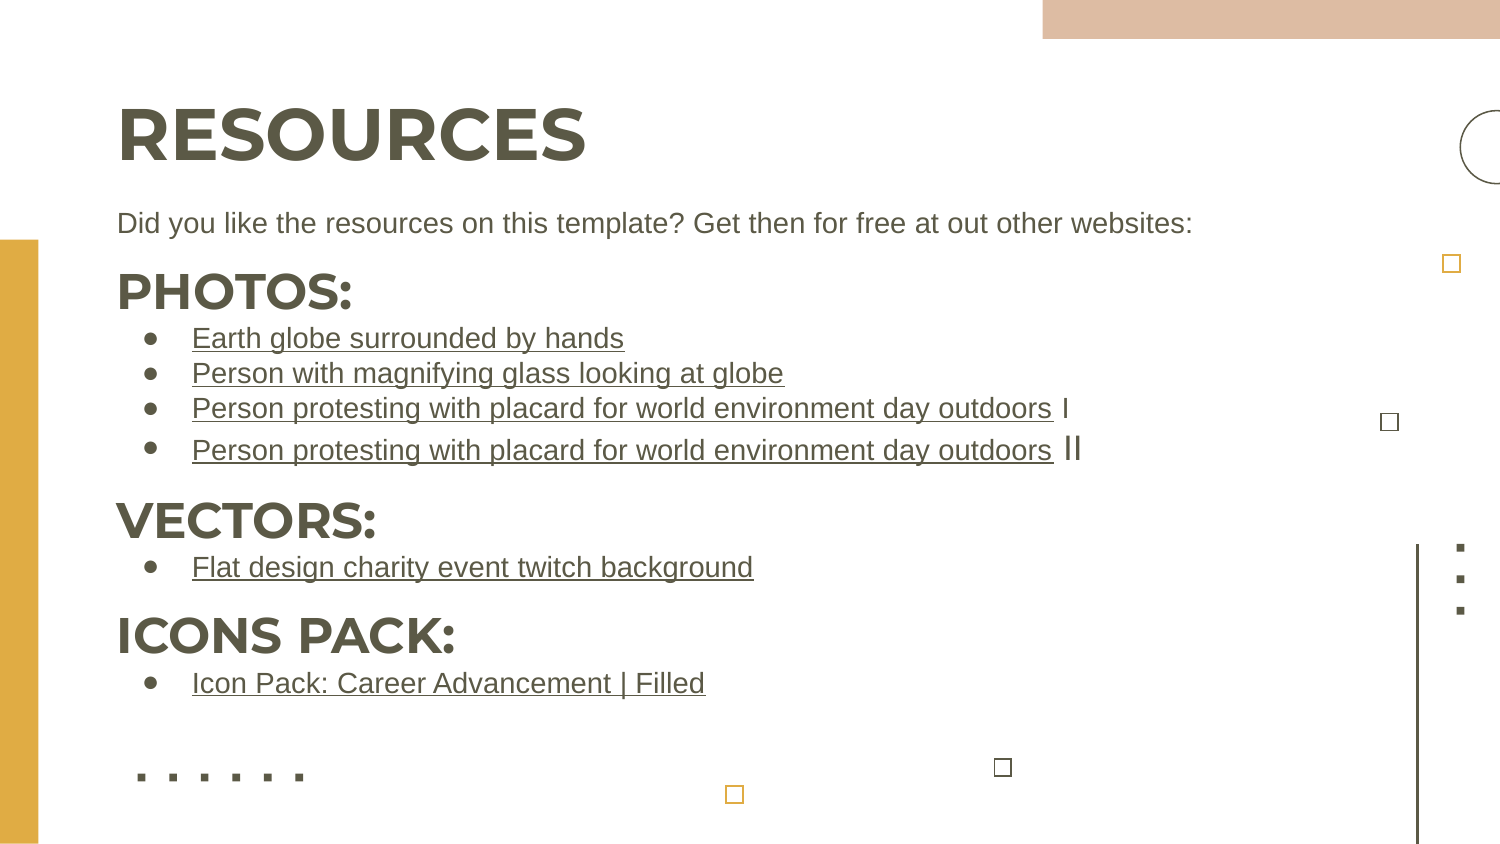

# RESOURCES
Did you like the resources on this template? Get then for free at out other websites:
PHOTOS:
Earth globe surrounded by hands
Person with magnifying glass looking at globe
Person protesting with placard for world environment day outdoors I
Person protesting with placard for world environment day outdoors II
VECTORS:
Flat design charity event twitch background
ICONS PACK:
Icon Pack: Career Advancement | Filled